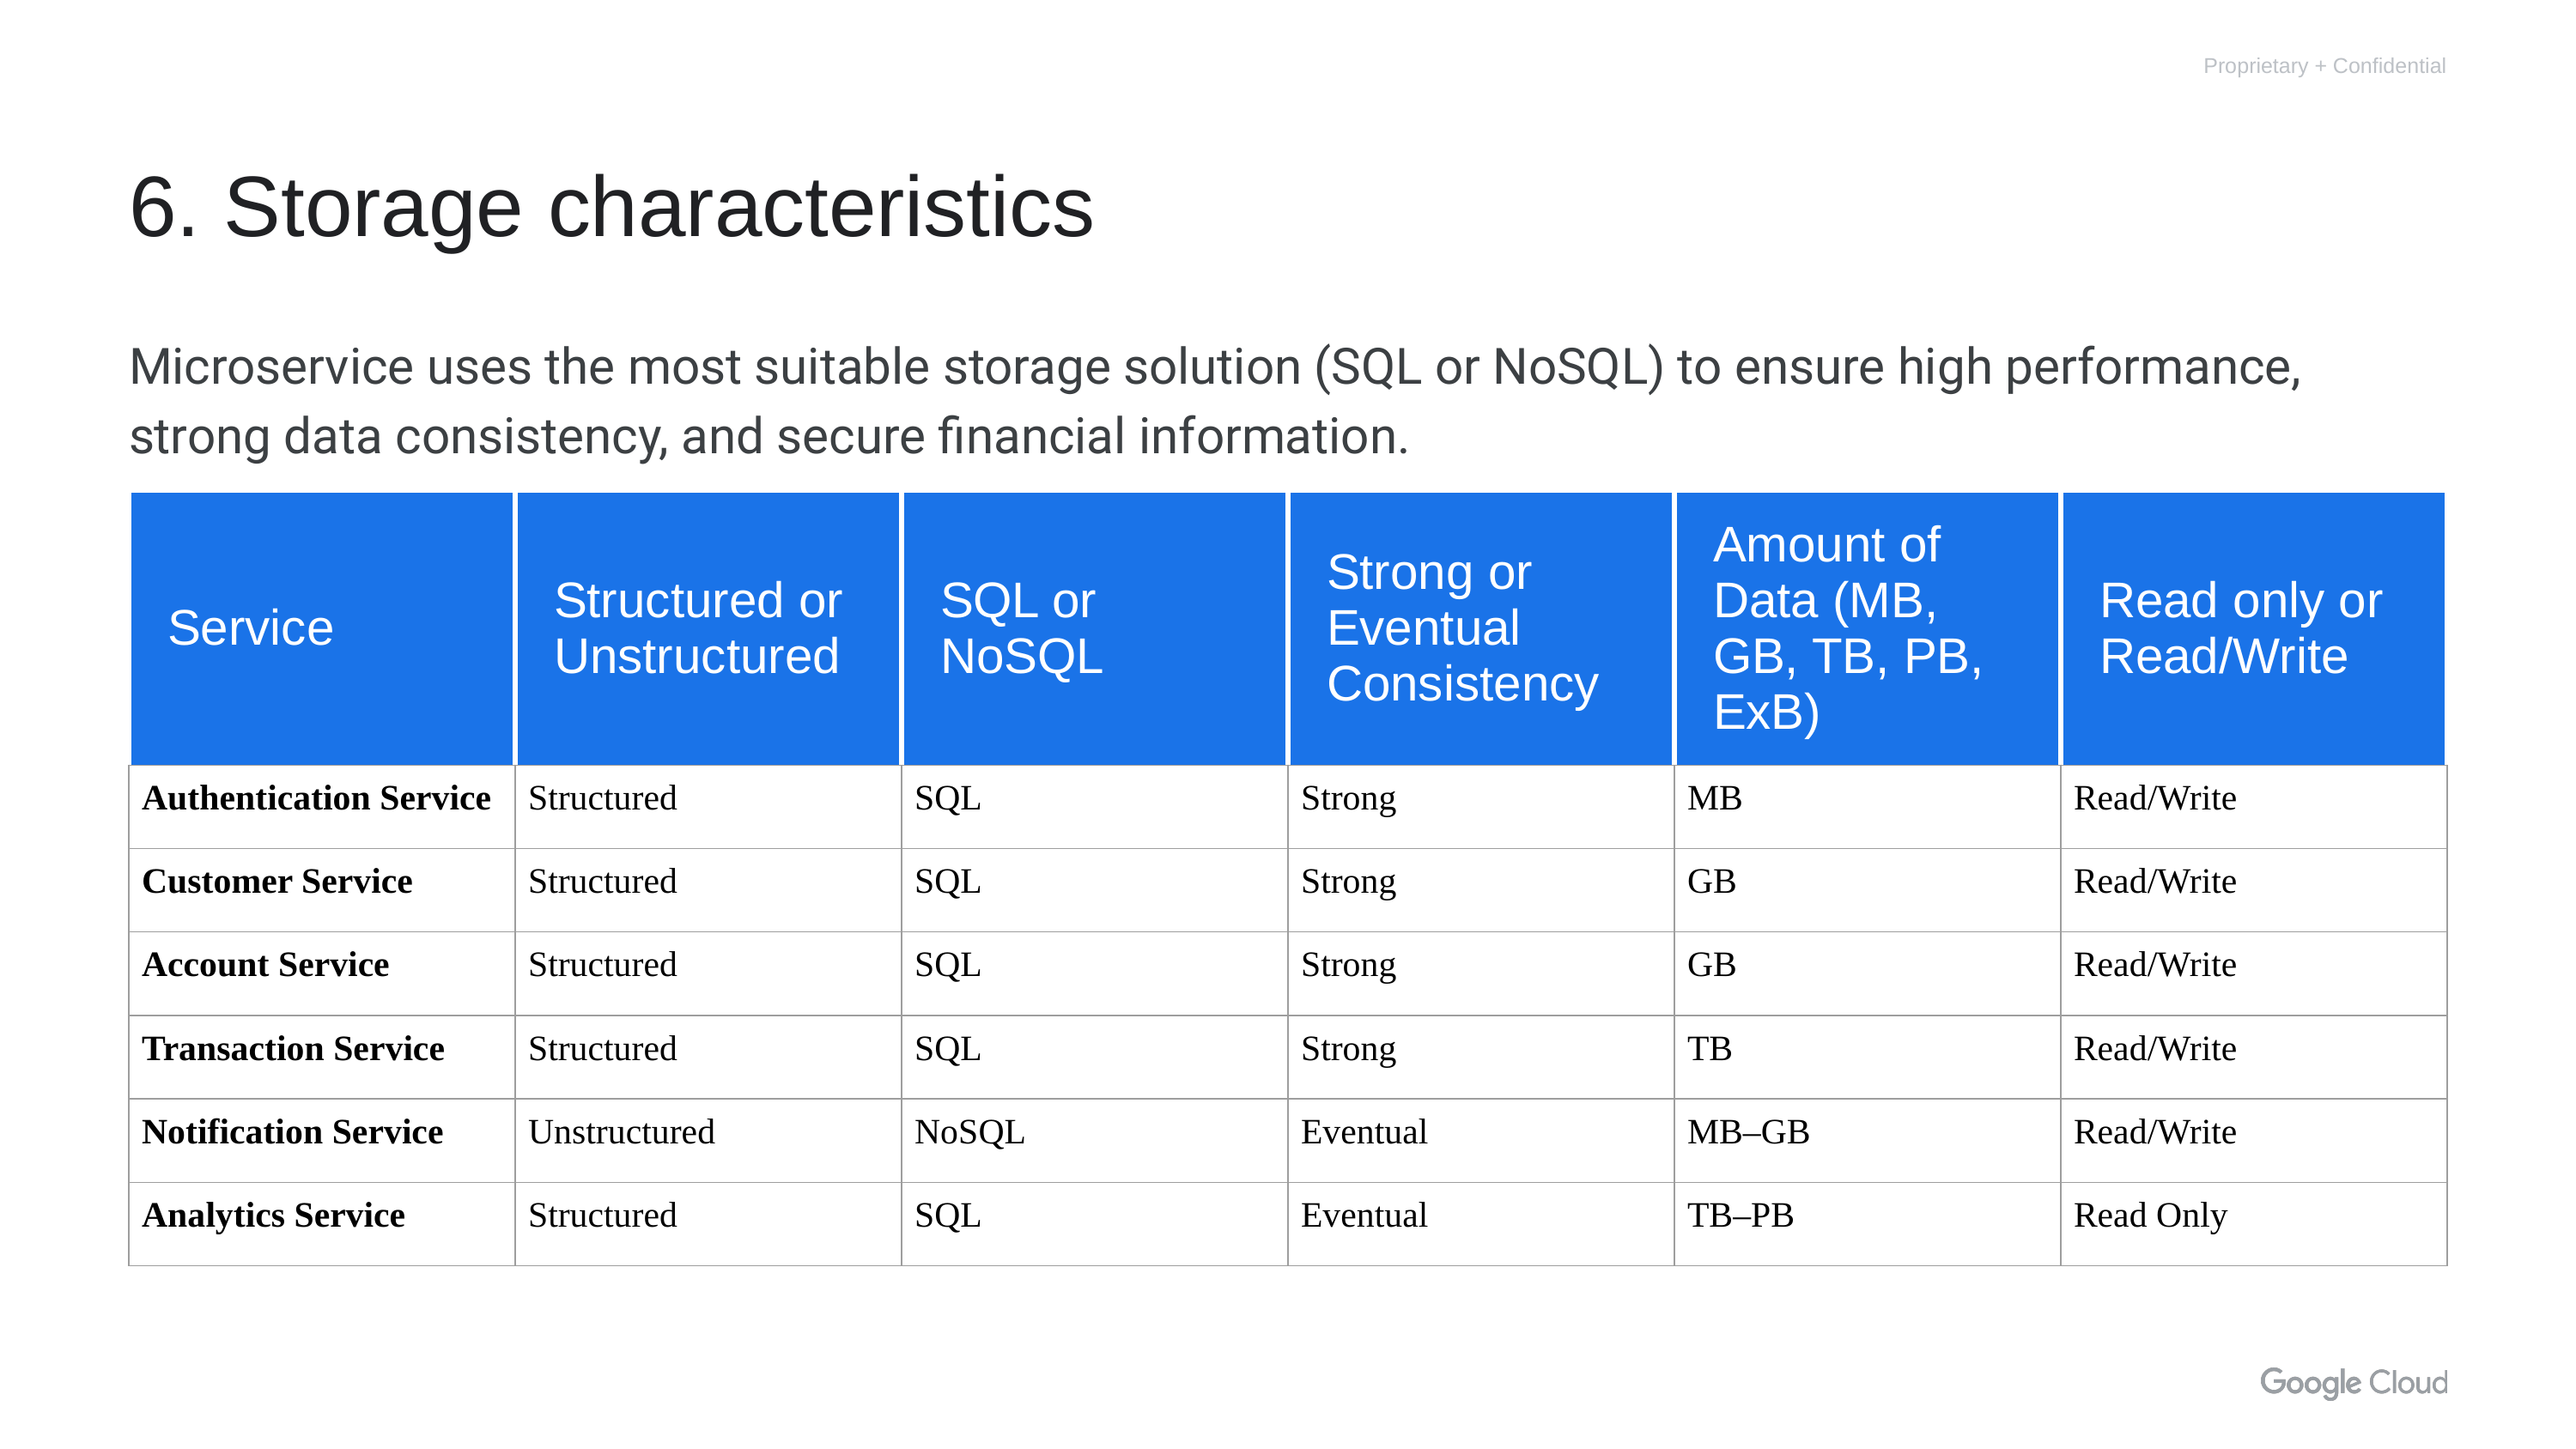

# 6. Storage characteristics
Microservice uses the most suitable storage solution (SQL or NoSQL) to ensure high performance, strong data consistency, and secure financial information.
| Service | Structured or Unstructured | SQL or NoSQL | Strong or Eventual Consistency | Amount of Data (MB, GB, TB, PB, ExB) | Read only or Read/Write |
| --- | --- | --- | --- | --- | --- |
| Authentication Service | Structured | SQL | Strong | MB | Read/Write |
| Customer Service | Structured | SQL | Strong | GB | Read/Write |
| Account Service | Structured | SQL | Strong | GB | Read/Write |
| Transaction Service | Structured | SQL | Strong | TB | Read/Write |
| Notification Service | Unstructured | NoSQL | Eventual | MB–GB | Read/Write |
| Analytics Service | Structured | SQL | Eventual | TB–PB | Read Only |